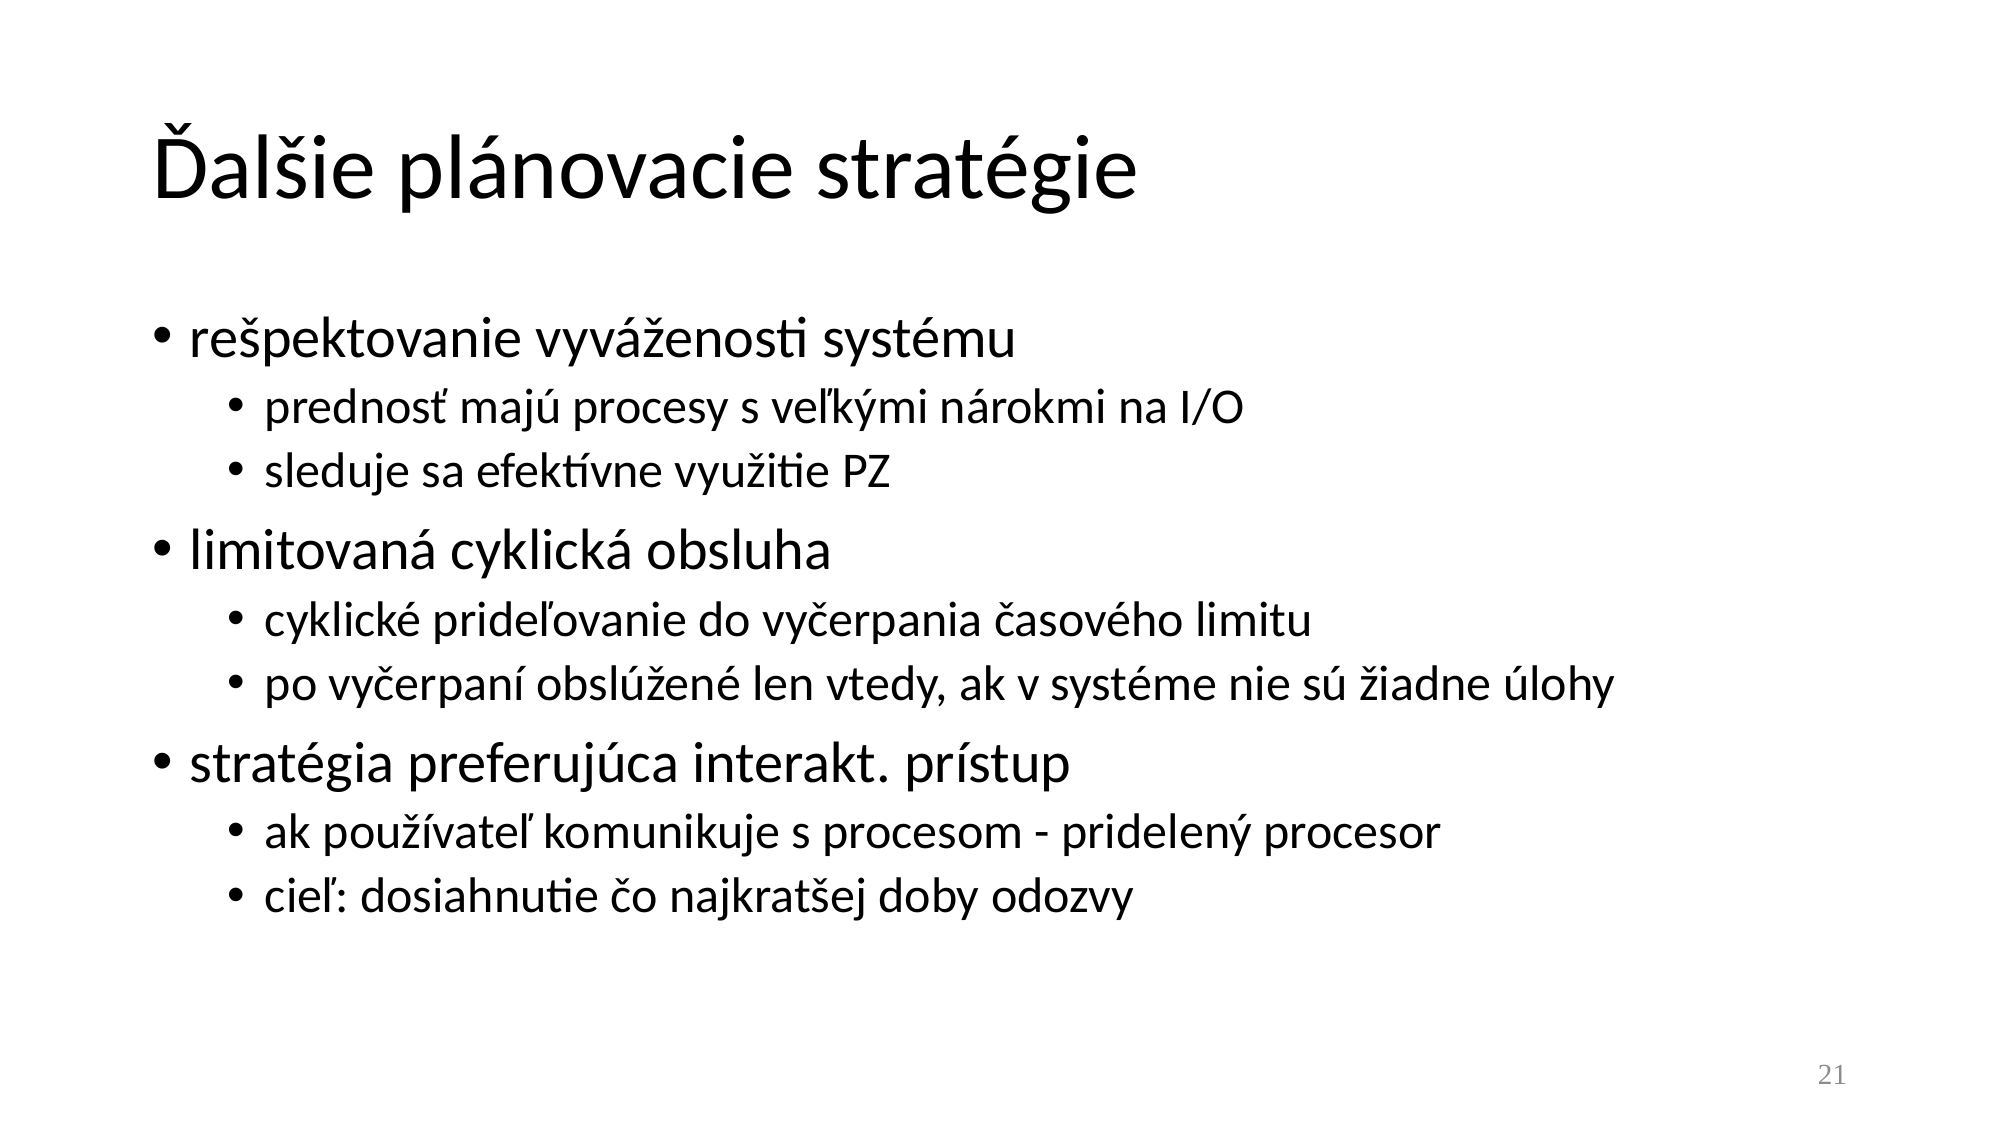

# Ďalšie plánovacie stratégie
rešpektovanie vyváženosti systému
prednosť majú procesy s veľkými nárokmi na I/O
sleduje sa efektívne využitie PZ
limitovaná cyklická obsluha
cyklické prideľovanie do vyčerpania časového limitu
po vyčerpaní obslúžené len vtedy, ak v systéme nie sú žiadne úlohy
stratégia preferujúca interakt. prístup
ak používateľ komunikuje s procesom - pridelený procesor
cieľ: dosiahnutie čo najkratšej doby odozvy
21